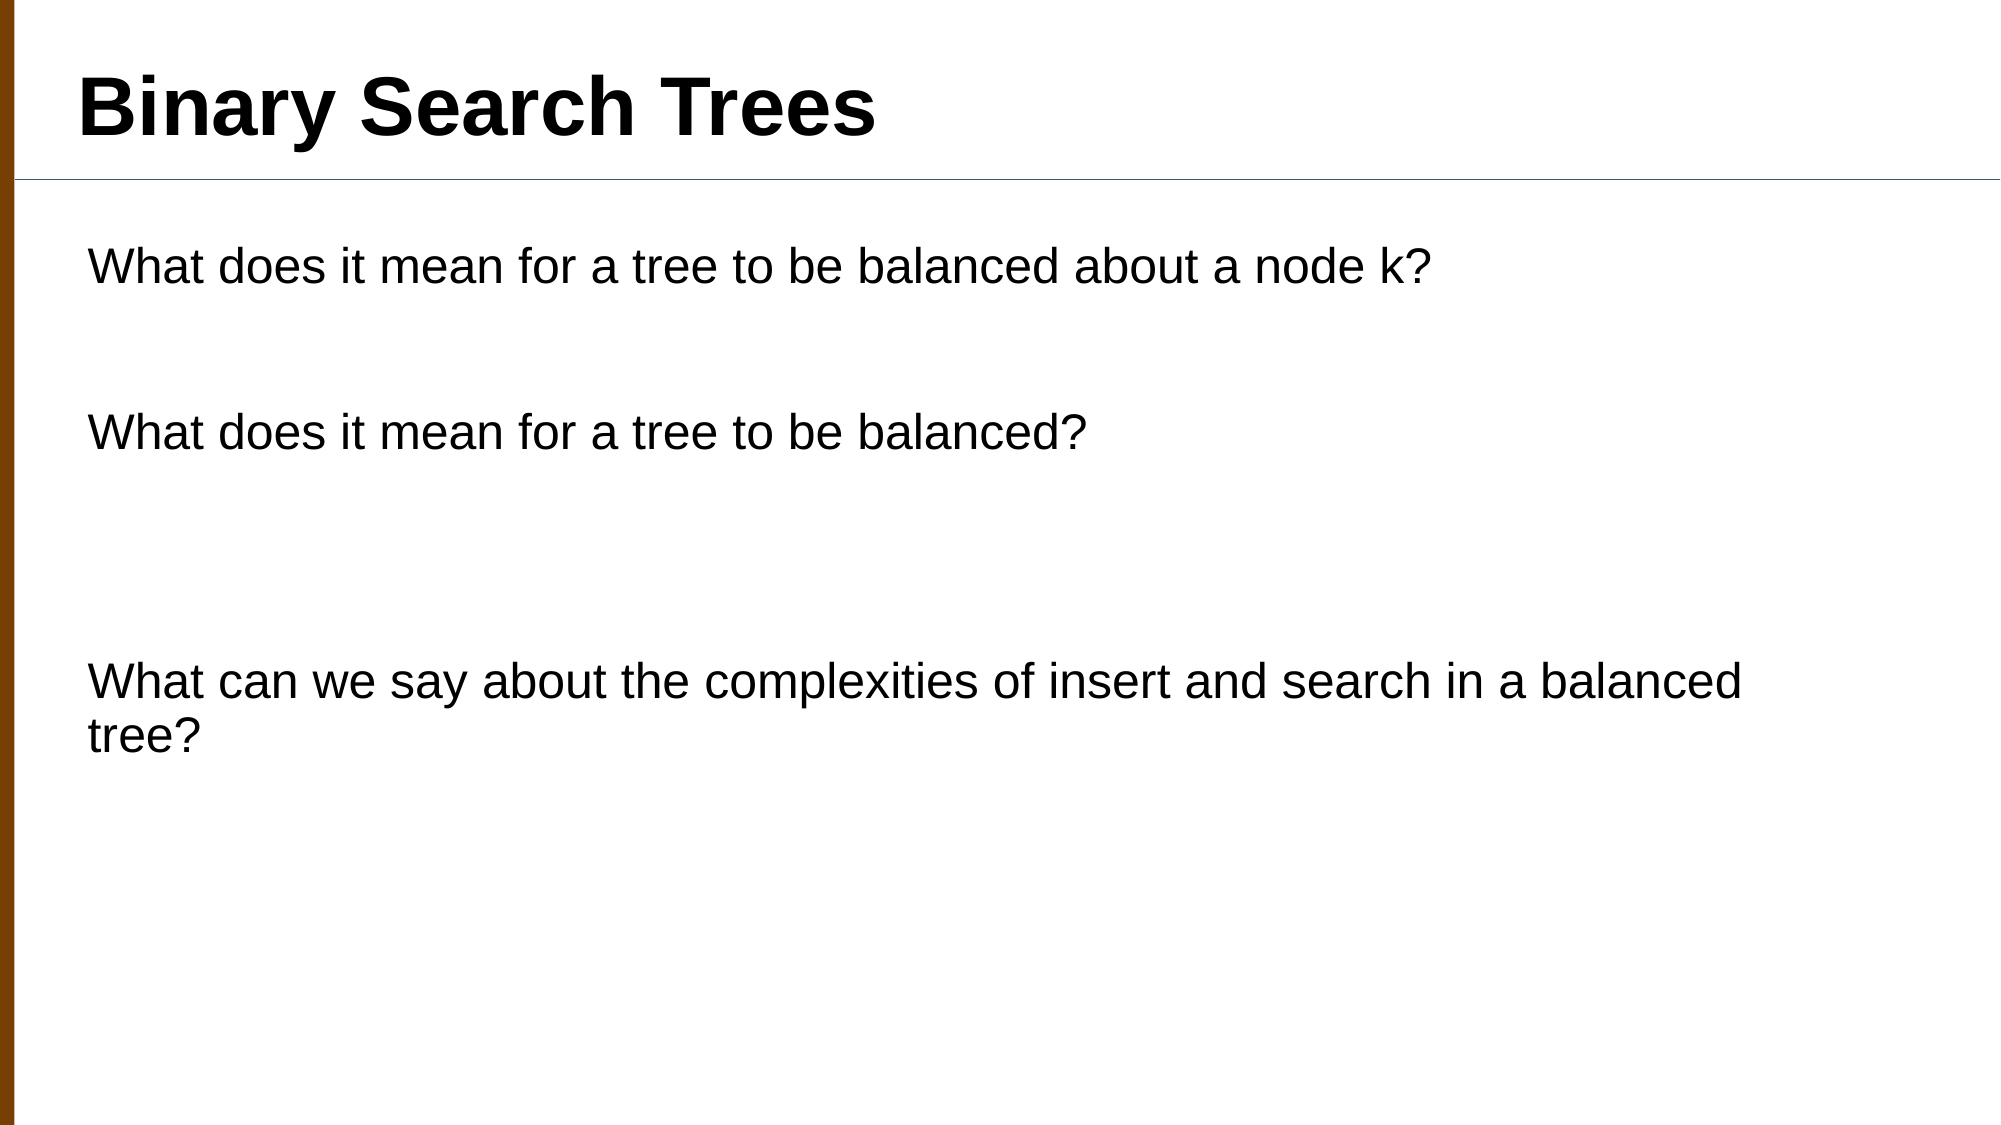

Binary Search Trees
What does it mean for a tree to be balanced about a node k?

What does it mean for a tree to be balanced?

What can we say about the complexities of insert and search in a balanced tree?